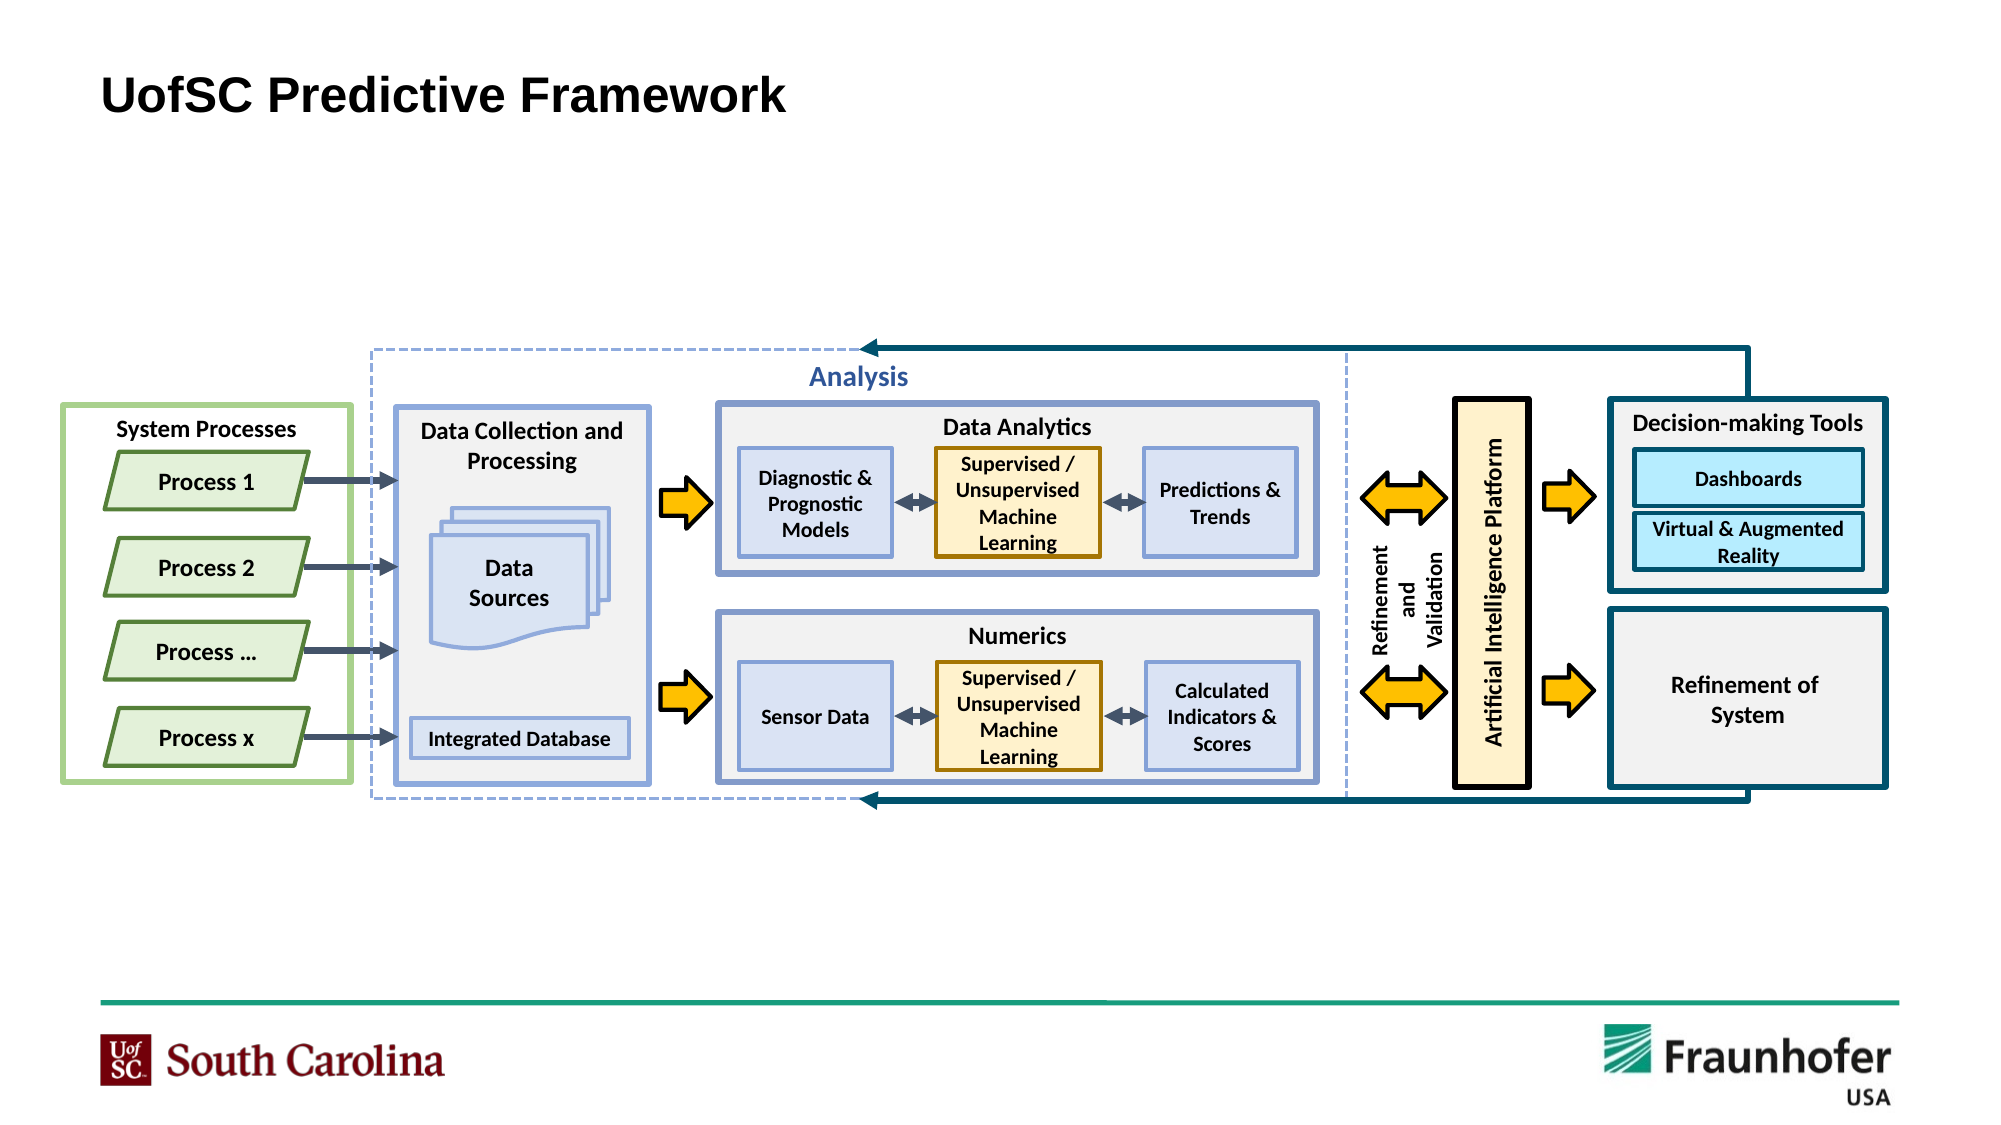

# UofSC Predictive Framework
Analysis
Decision-making Tools
Data Analytics
System Processes
Data Collection and Processing
Diagnostic & Prognostic Models
Supervised / Unsupervised Machine Learning
Predictions & Trends
Dashboards
Process 1

Data Sources
Virtual & Augmented Reality
Data Sources
Data Sources
Process 2
Refinement and Validation
Artificial Intelligence Platform
Refinement of
System
Numerics
Process …
Sensor Data
Supervised / Unsupervised Machine Learning
Calculated Indicators & Scores

Process x
Integrated Database